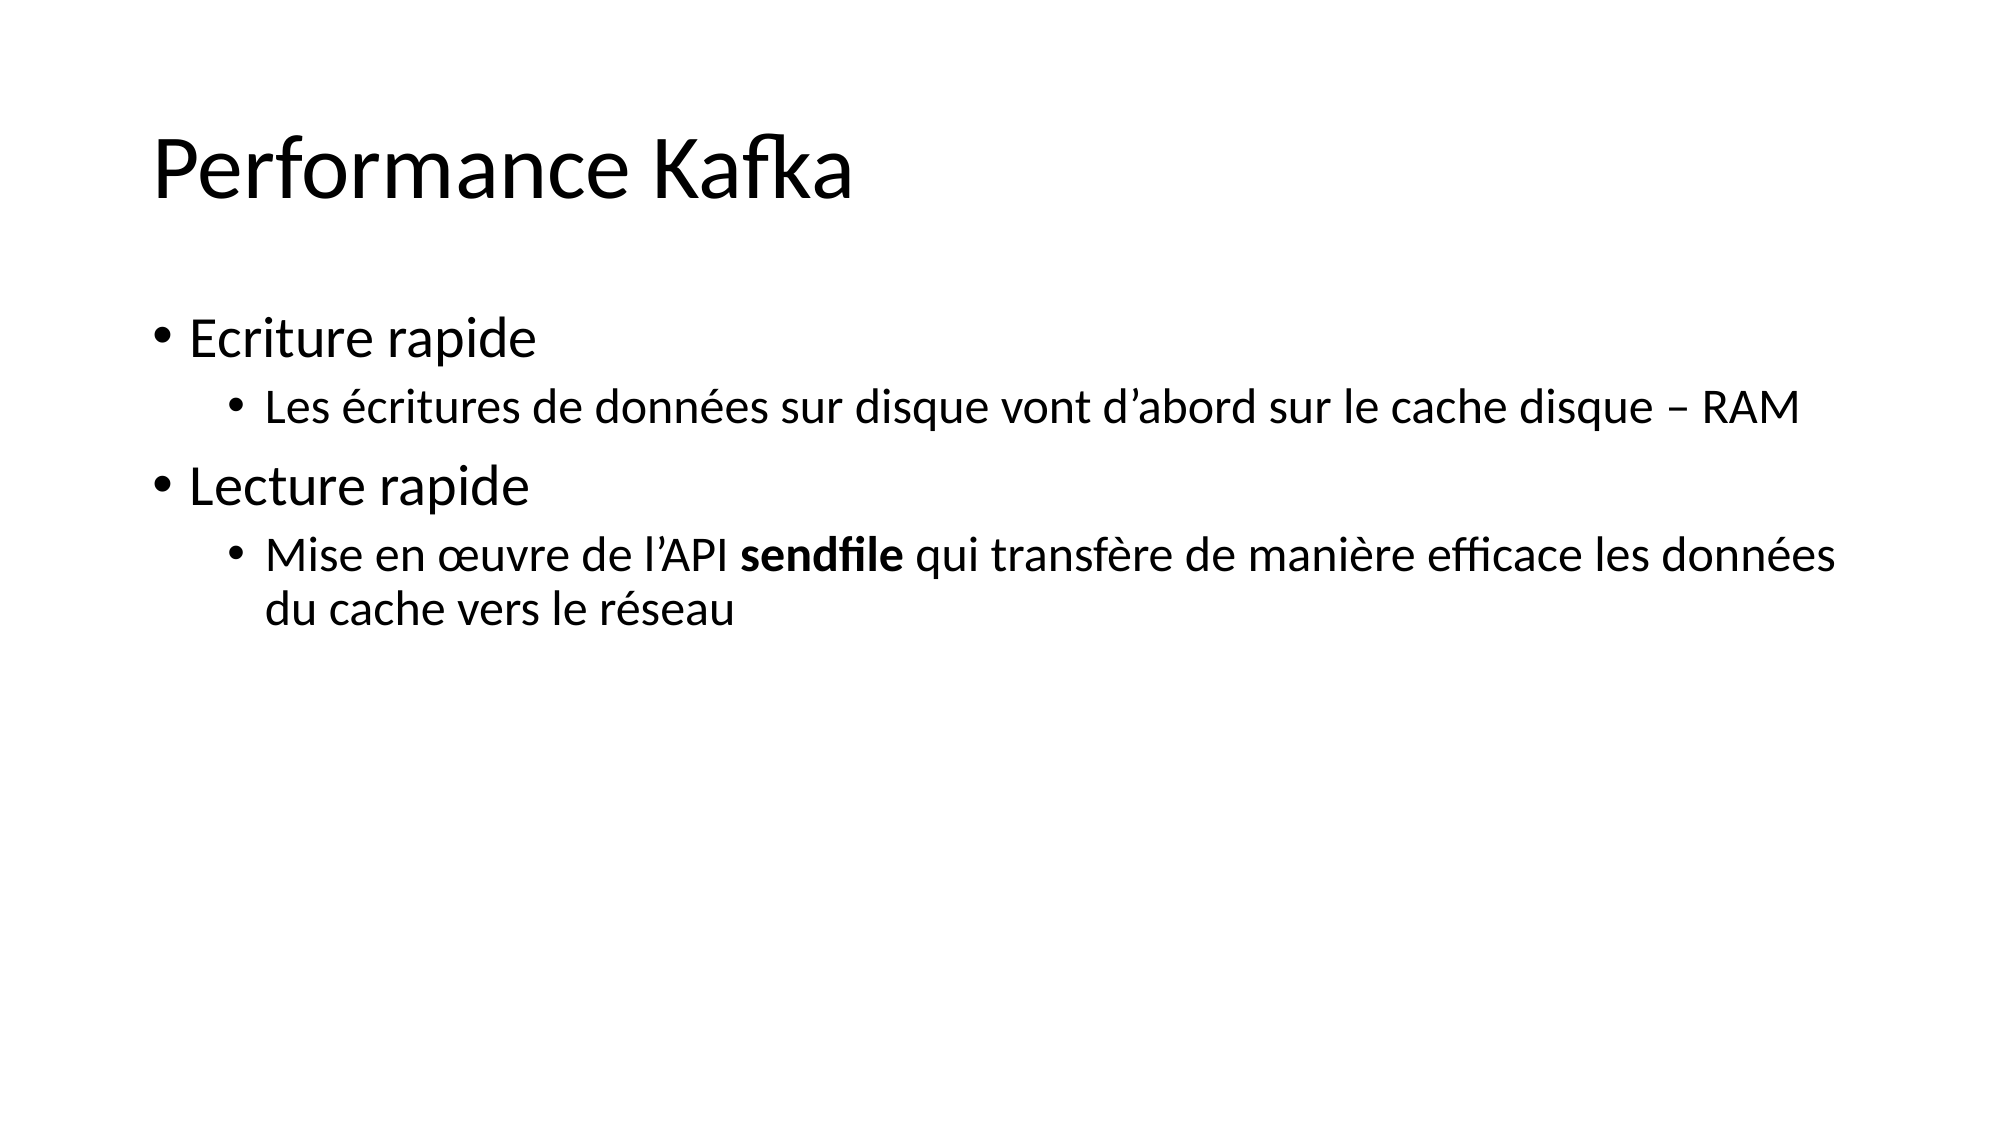

# Performance Kafka
Ecriture rapide
Les écritures de données sur disque vont d’abord sur le cache disque – RAM
Lecture rapide
Mise en œuvre de l’API sendfile qui transfère de manière efficace les données du cache vers le réseau